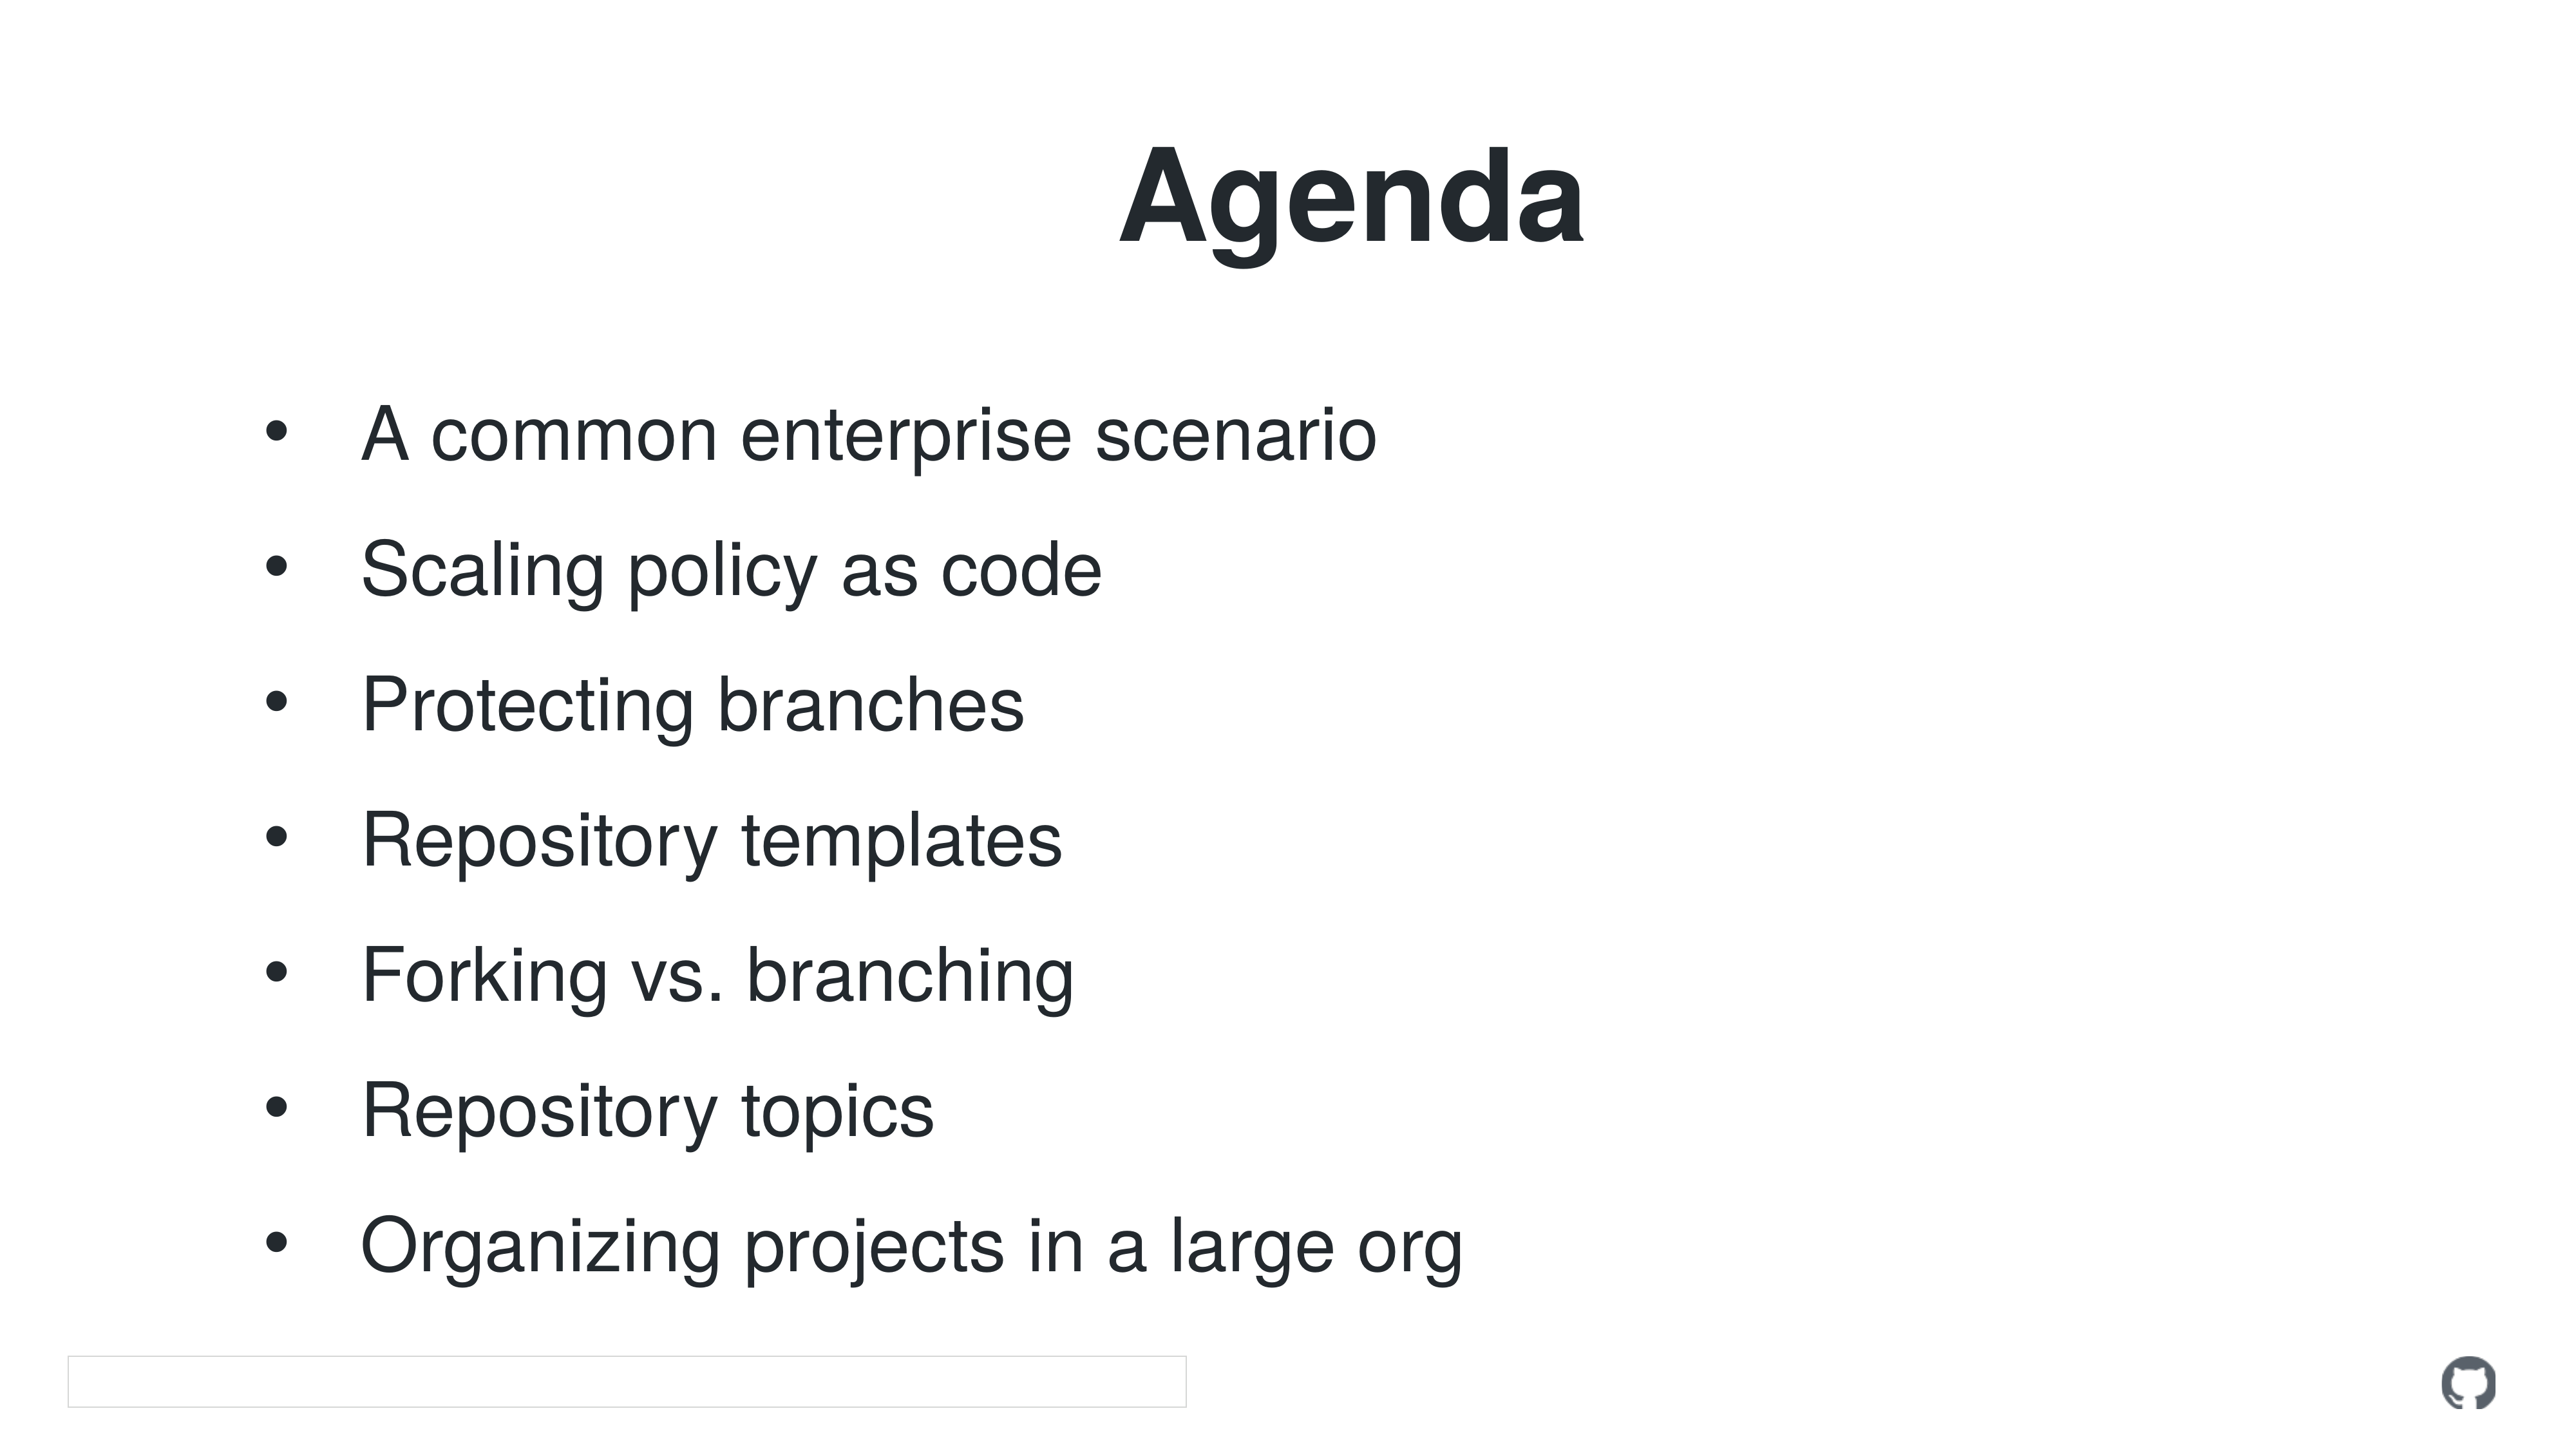

# Agenda
A common enterprise scenario
Scaling policy as code
Protecting branches
Repository templates
Forking vs. branching
Repository topics
Organizing projects in a large org